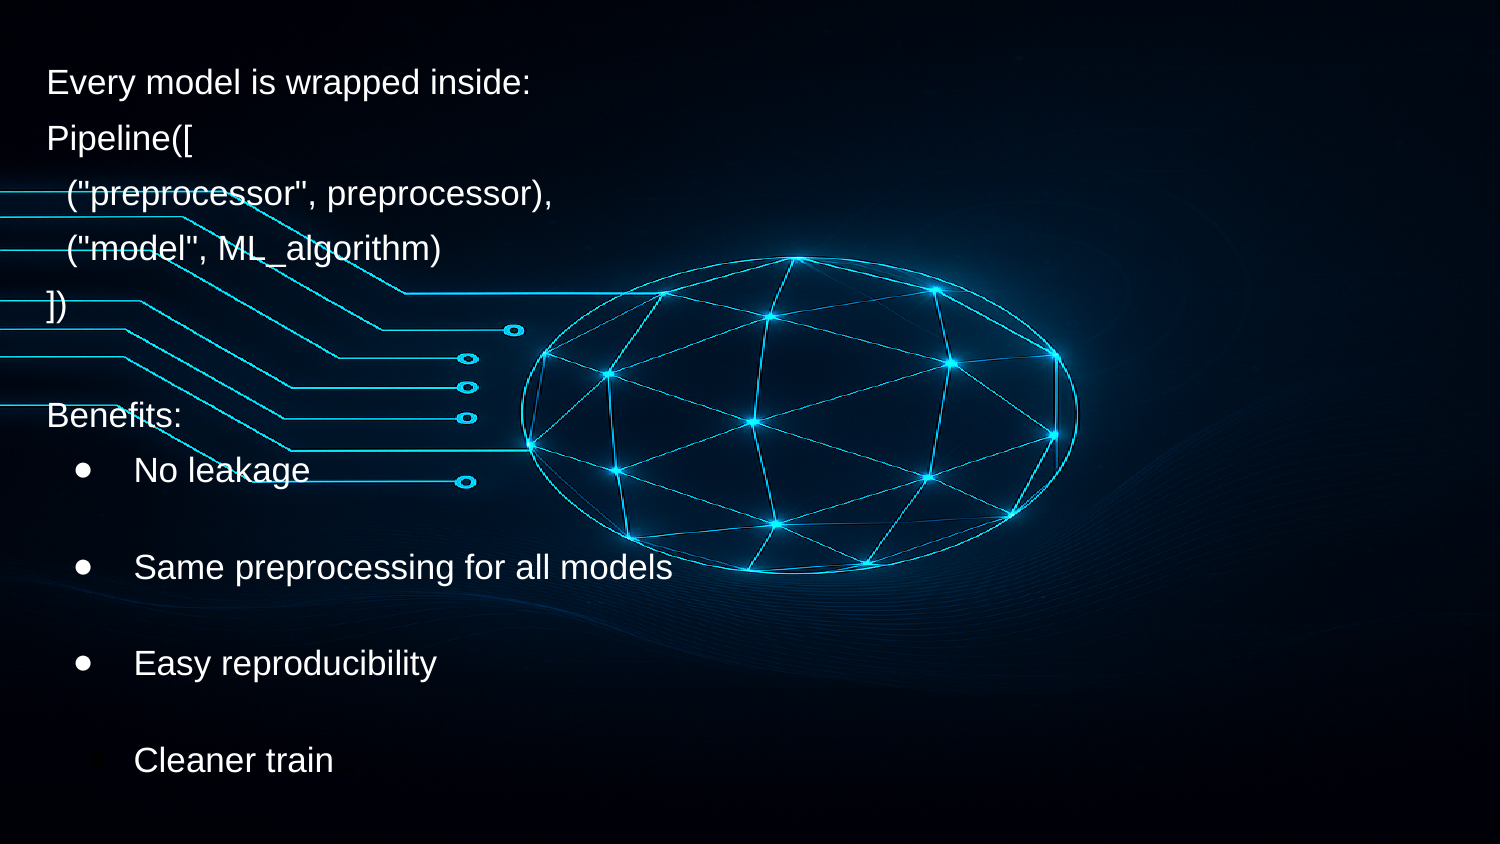

Every model is wrapped inside:
Pipeline([
  ("preprocessor", preprocessor),
  ("model", ML_algorithm)
])

Benefits:
No leakage
Same preprocessing for all models
Easy reproducibility
Cleaner training flow

#